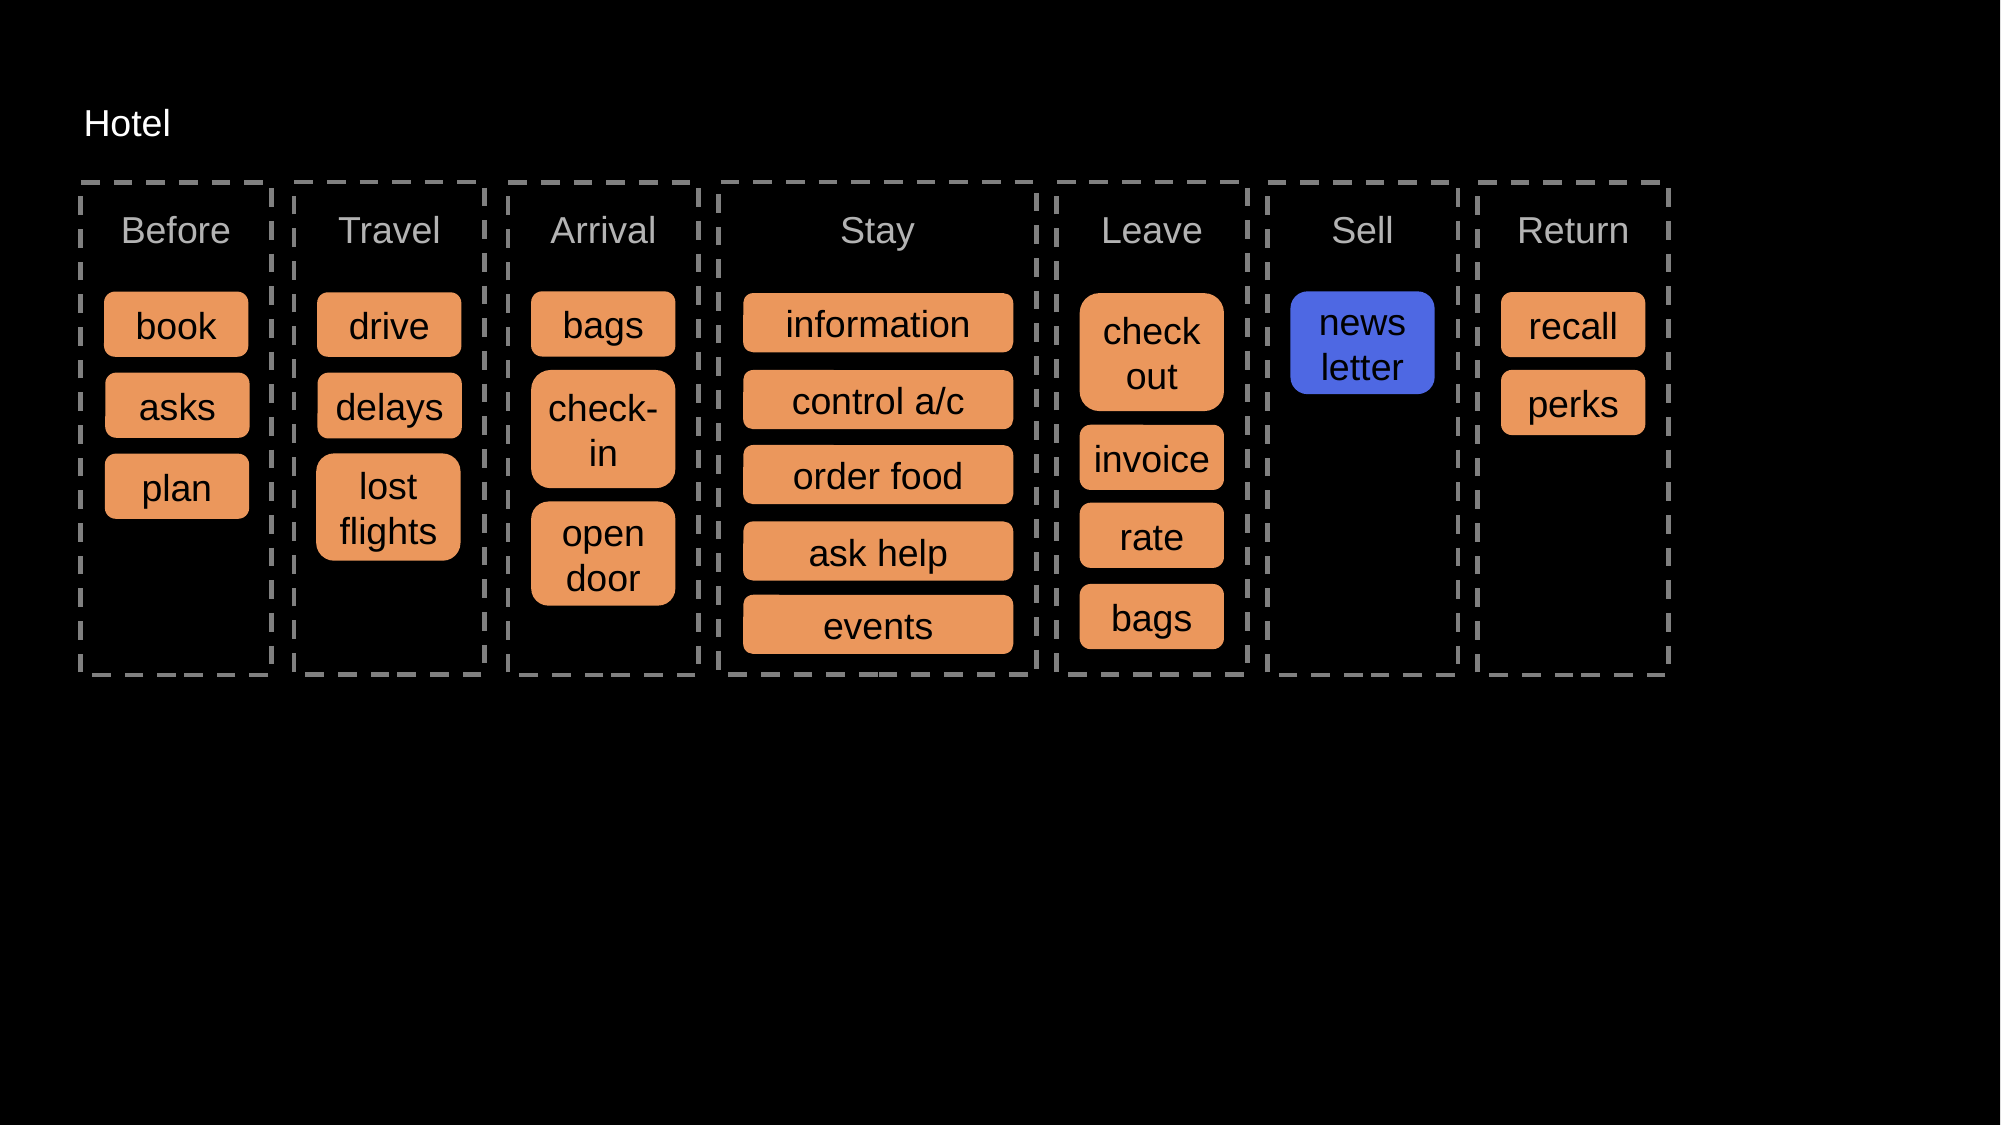

Hotel
Travel
Stay
Leave
Before
Arrival
Sell
Return
bags
news
letter
book
recall
drive
information
check out
perks
control a/c
check-in
delays
asks
invoice
order food
lost flights
plan
open door
rate
ask help
bags
events